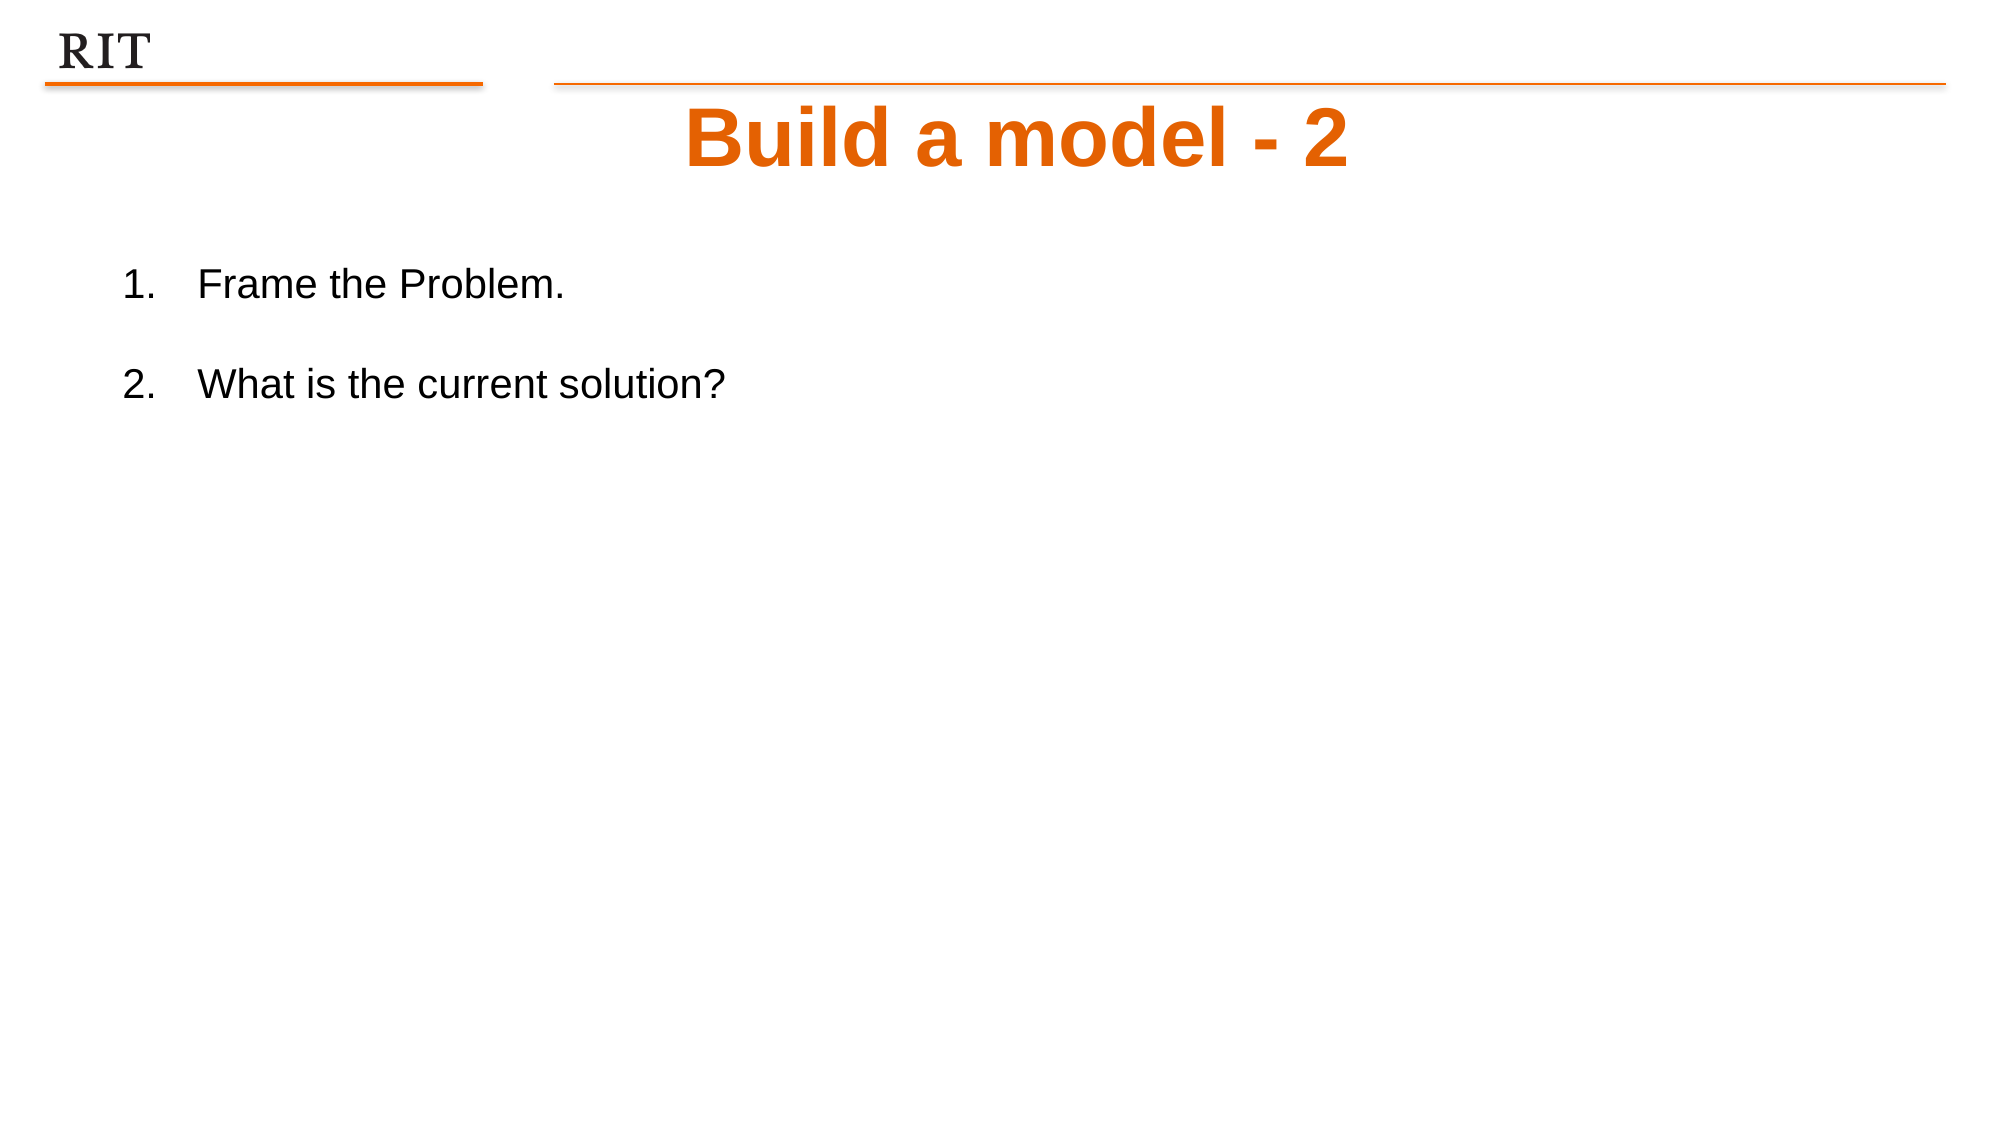

Build a model - 2

Frame the Problem.

What is the current solution?